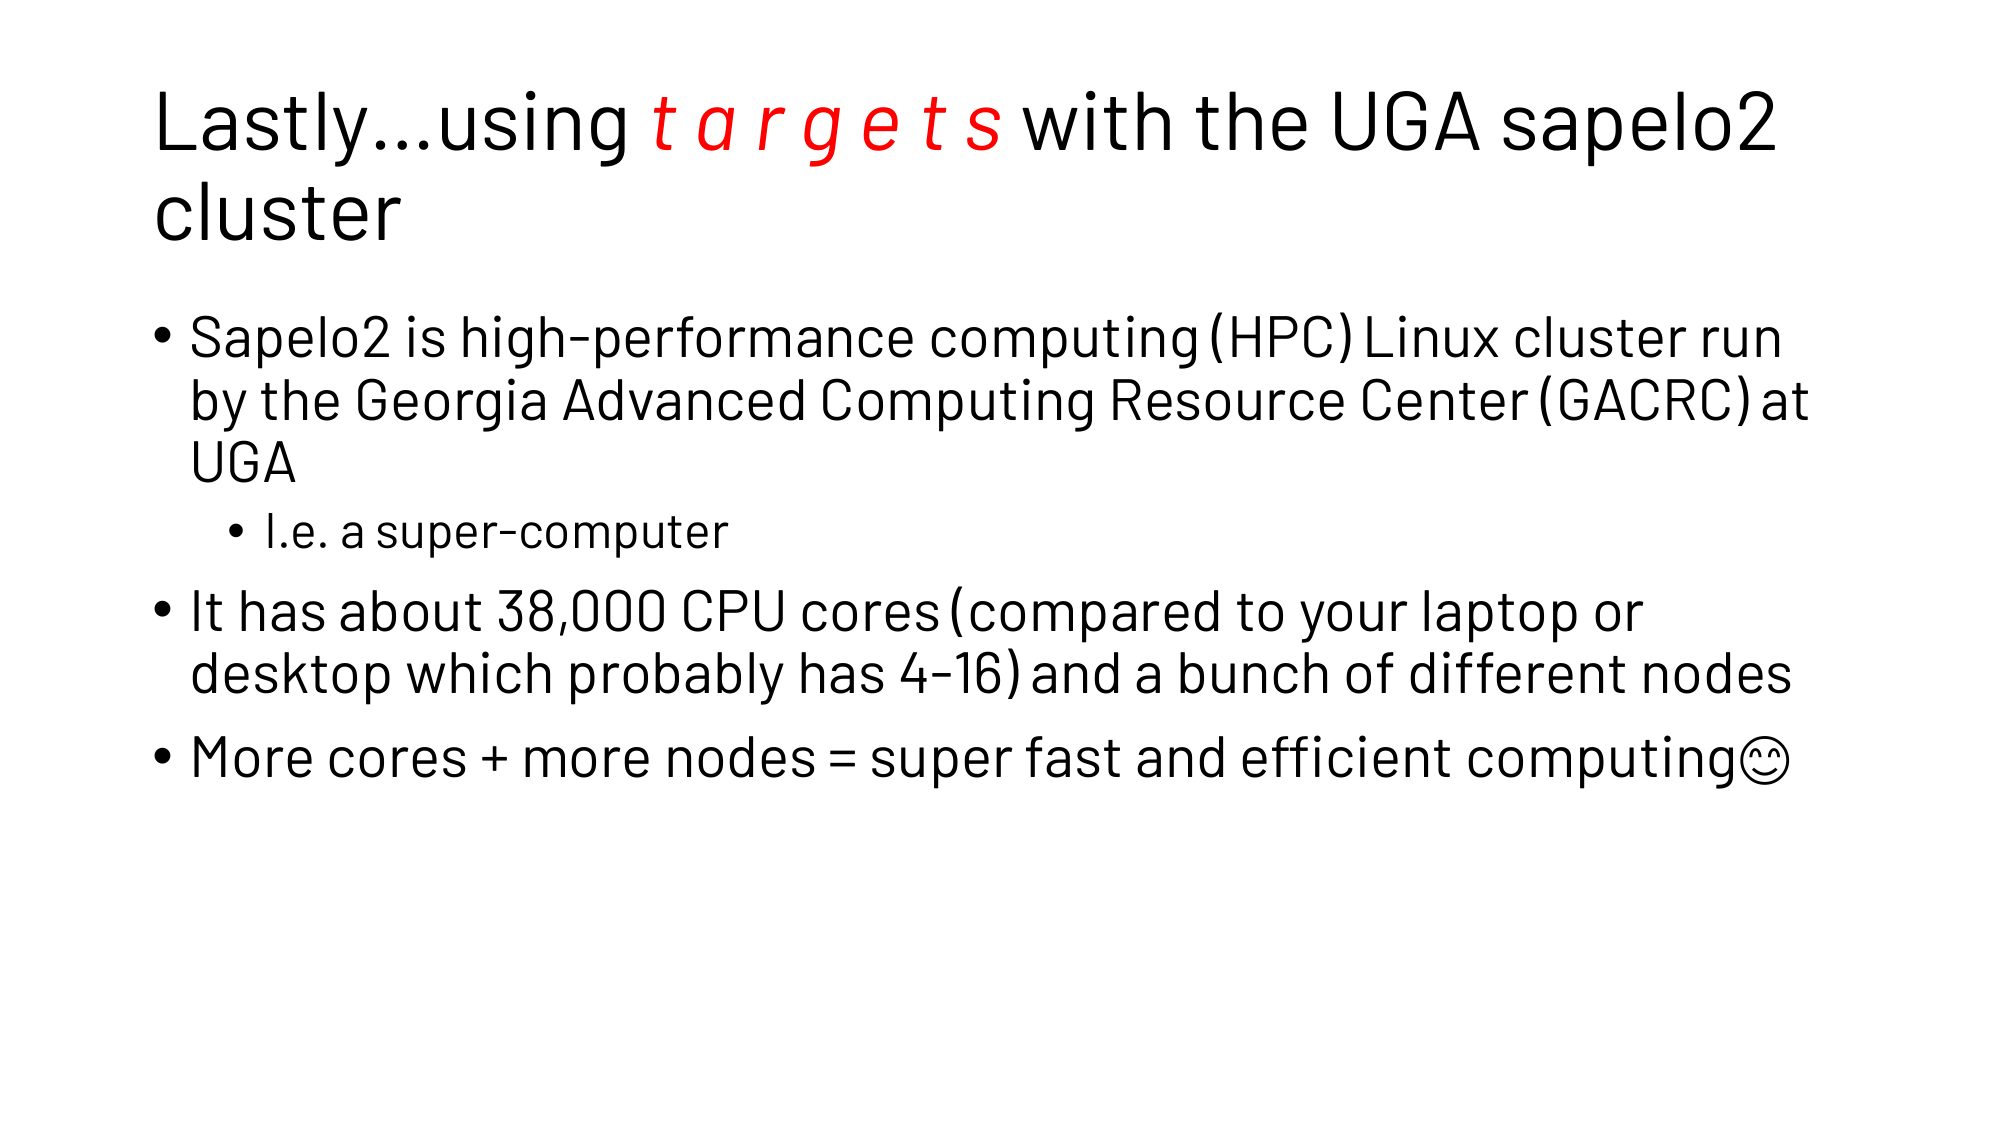

# Lastly…using t a r g e t s with the UGA sapelo2 cluster
Sapelo2 is high‐performance computing (HPC) Linux cluster run by the Georgia Advanced Computing Resource Center (GACRC) at UGA
I.e. a super-computer
It has about 38,000 CPU cores (compared to your laptop or desktop which probably has 4-16) and a bunch of different nodes
More cores + more nodes = super fast and efficient computing😊